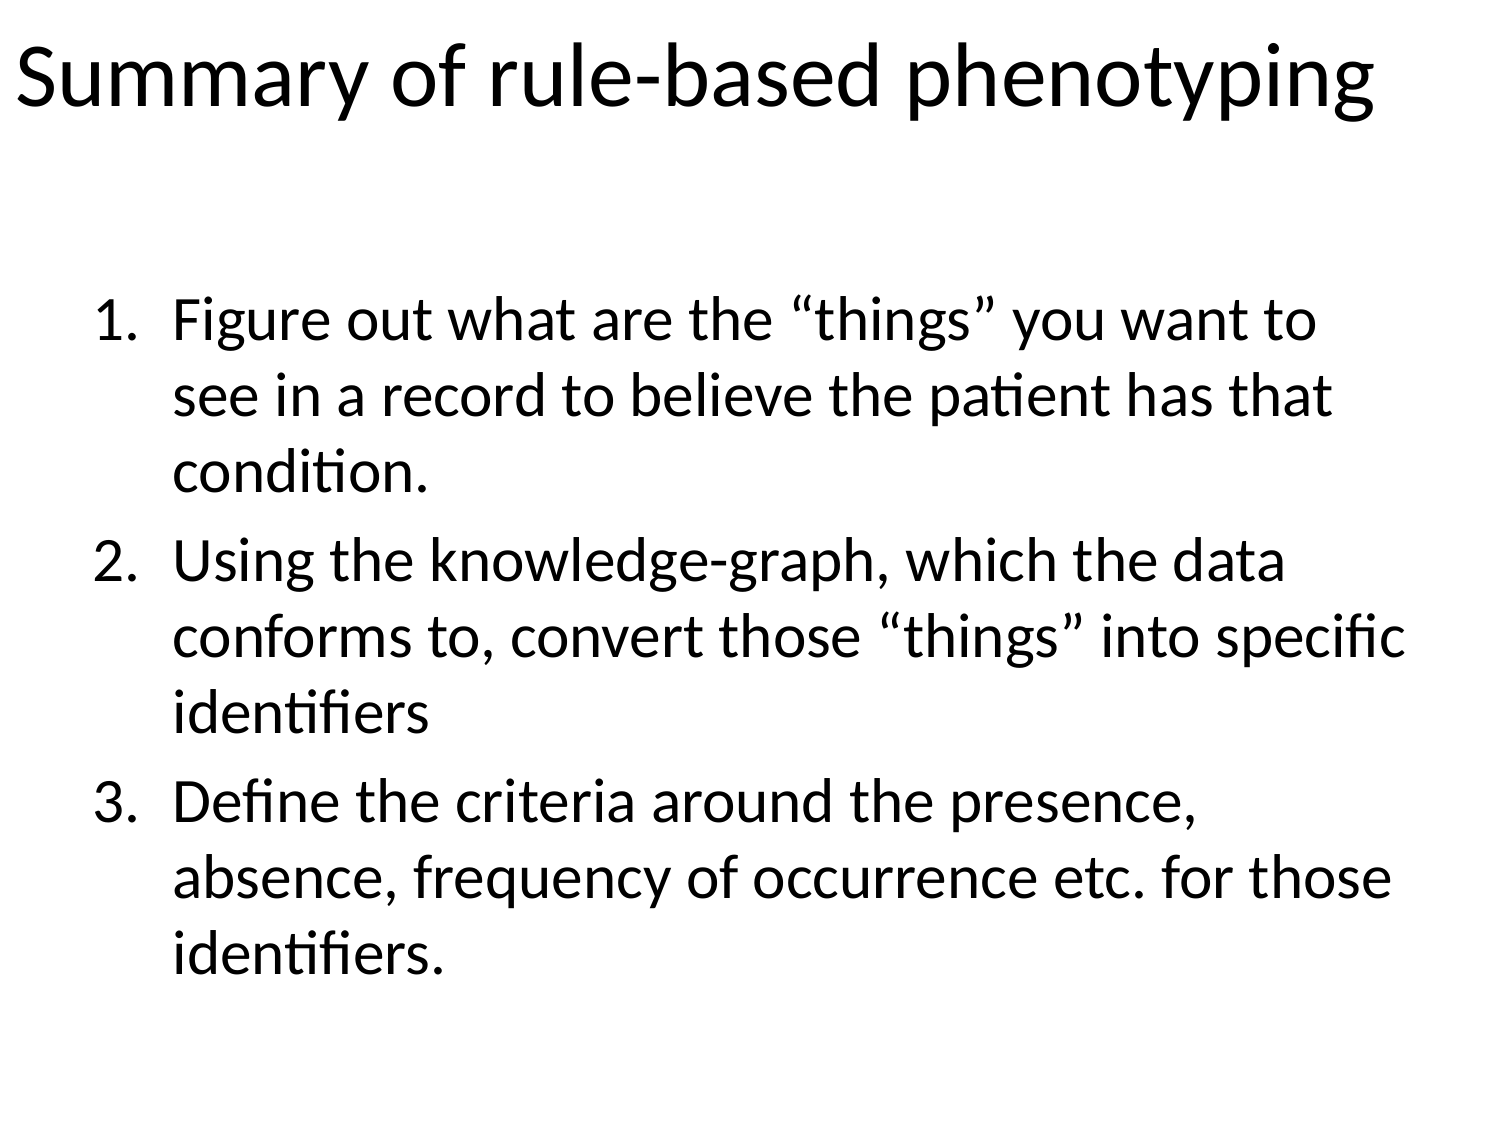

# Summary of rule-based phenotyping
Figure out what are the “things” you want to see in a record to believe the patient has that condition.
Using the knowledge-graph, which the data conforms to, convert those “things” into specific identifiers
Define the criteria around the presence, absence, frequency of occurrence etc. for those identifiers.